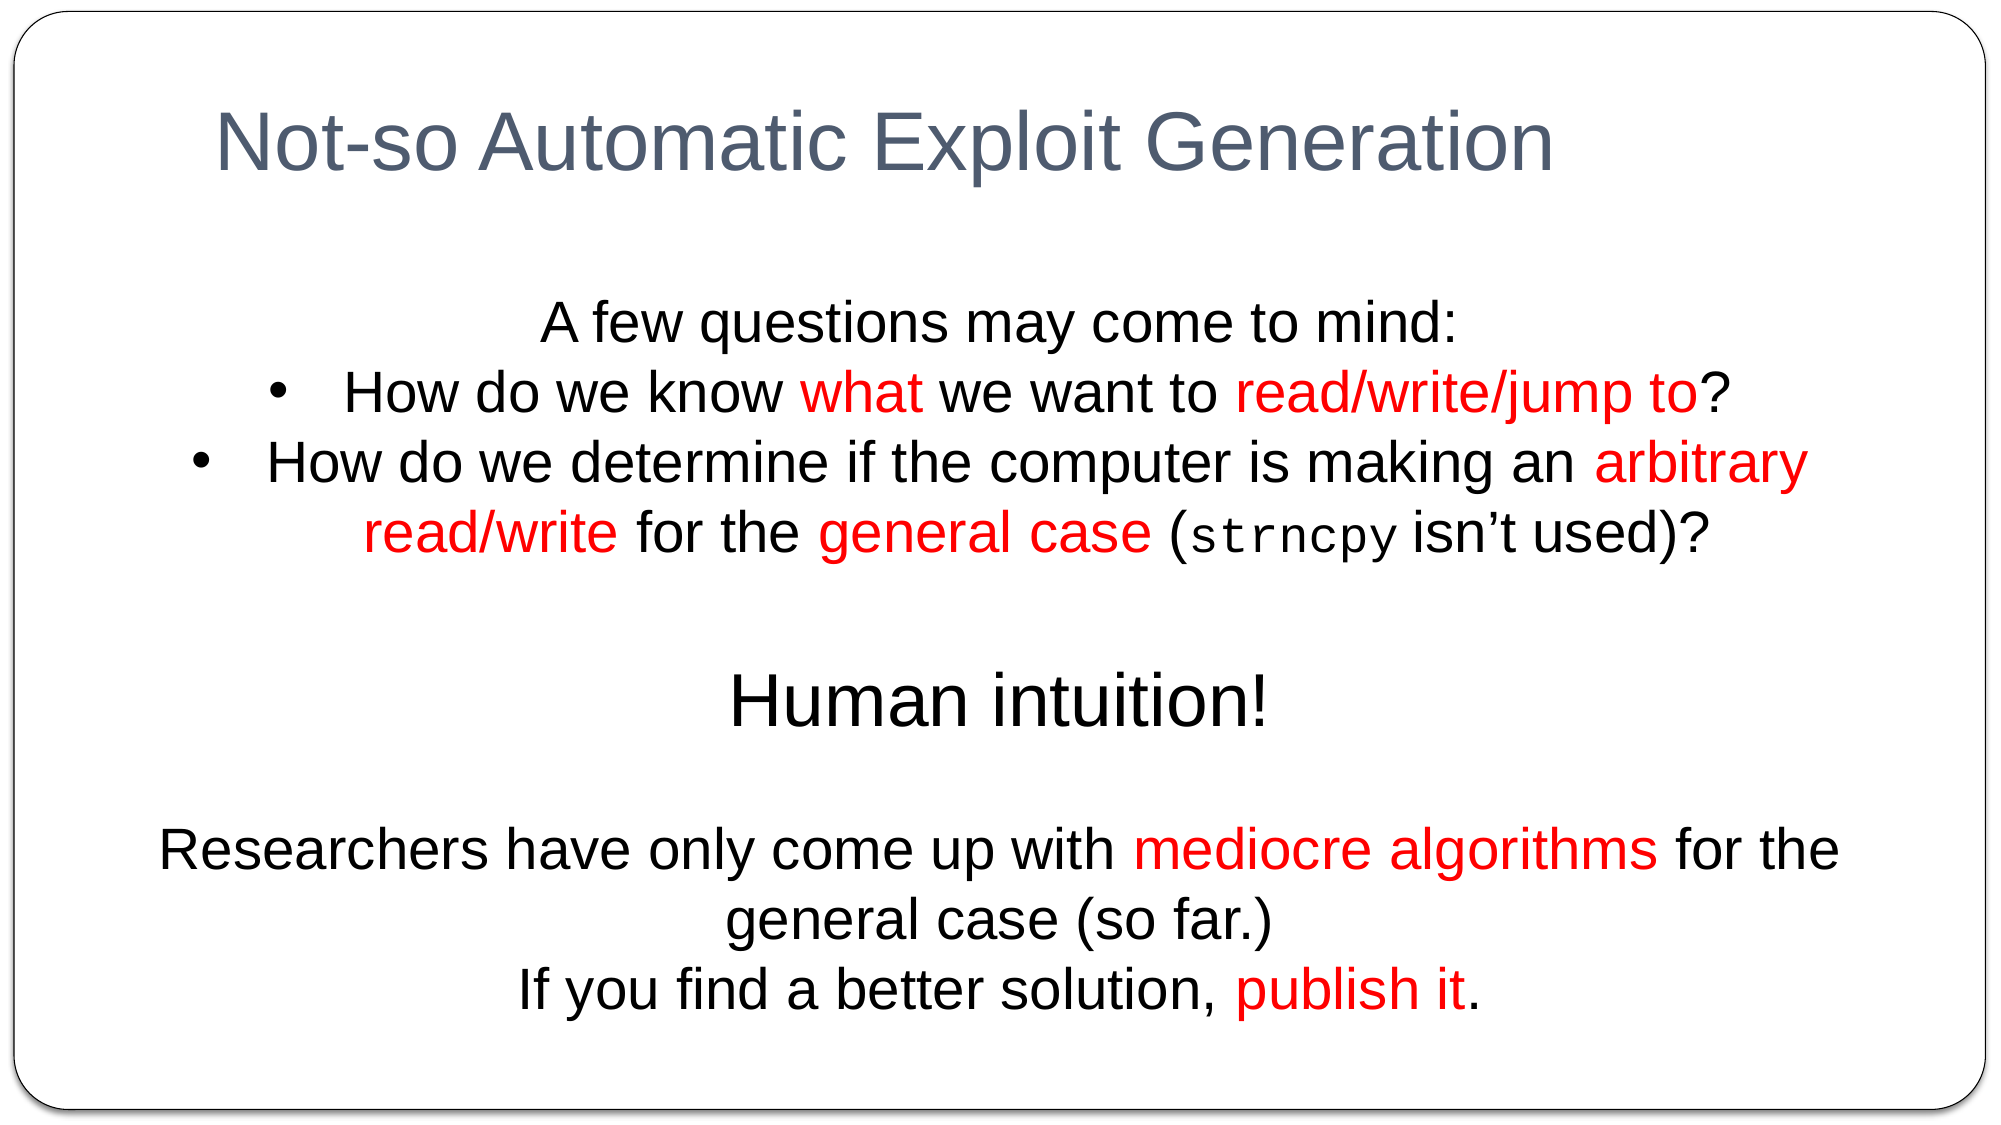

# Not-so Automatic Exploit Generation
A few questions may come to mind:
How do we know what we want to read/write/jump to?
How do we determine if the computer is making an arbitrary read/write for the general case (strncpy isn’t used)?
Human intuition!

Researchers have only come up with mediocre algorithms for the general case (so far.)
If you find a better solution, publish it.